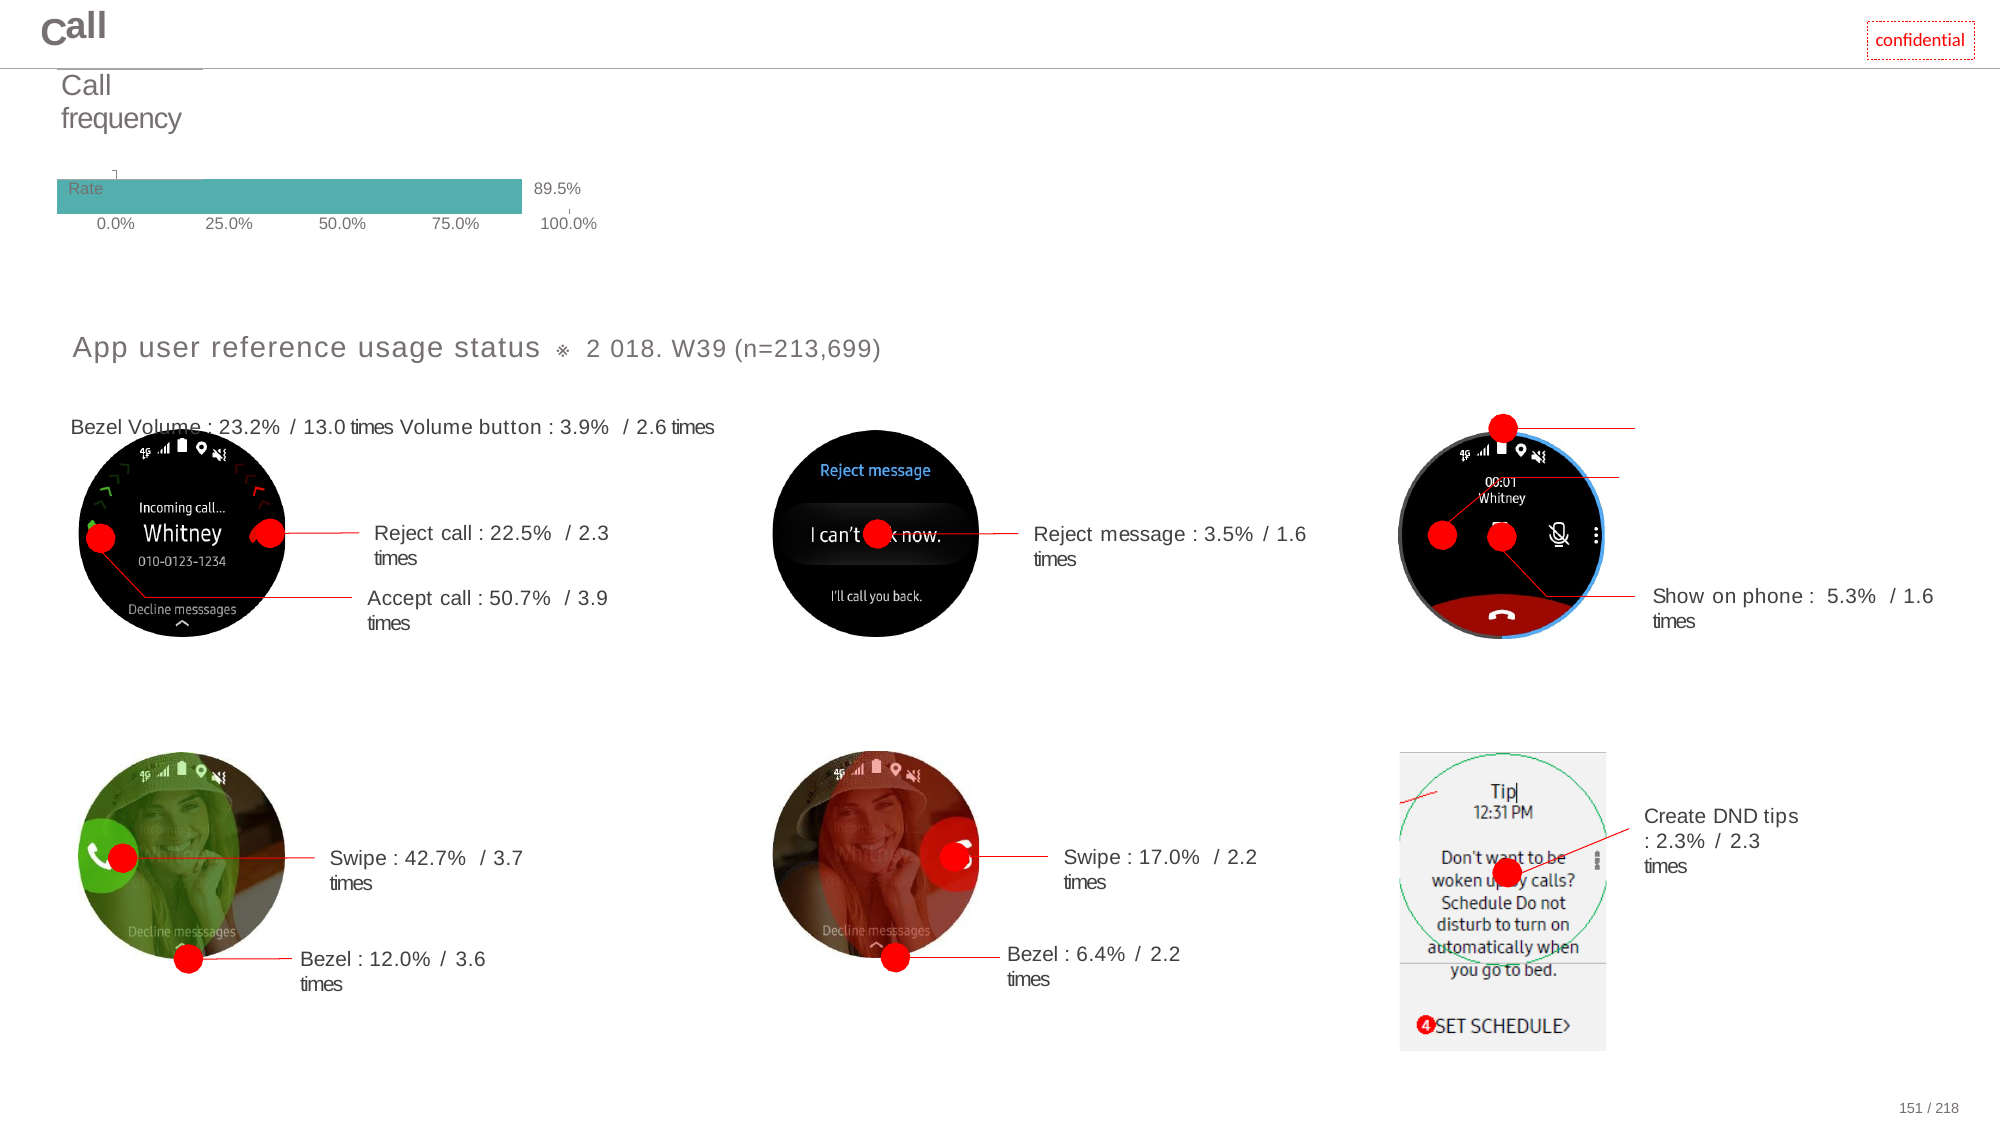

| all |  |  |  |  |
| --- | --- | --- | --- | --- |
| Call frequency |  |  |  |  |
| Rate |  |  |  | 89.5% |
| 0.0% | 25.0% | 50.0% | 75.0% | 100.0% |
C
confidential

App user reference usage status ※2018. W39 (n=213,699)

Bezel Volume : 23.2% / 13.0 times Volume button : 3.9% / 2.6 times

Reject call : 22.5% / 2.3 times
Reject message : 3.5% / 1.6 times

Show on phone :  5.3% / 1.6 times
Accept call : 50.7% / 3.9 times

Create DND tips
: 2.3% / 2.3 times

Swipe : 17.0% / 2.2 times

Swipe : 42.7% / 3.7 times

Bezel : 6.4% / 2.2 times

Bezel : 12.0% / 3.6 times

151 / 218